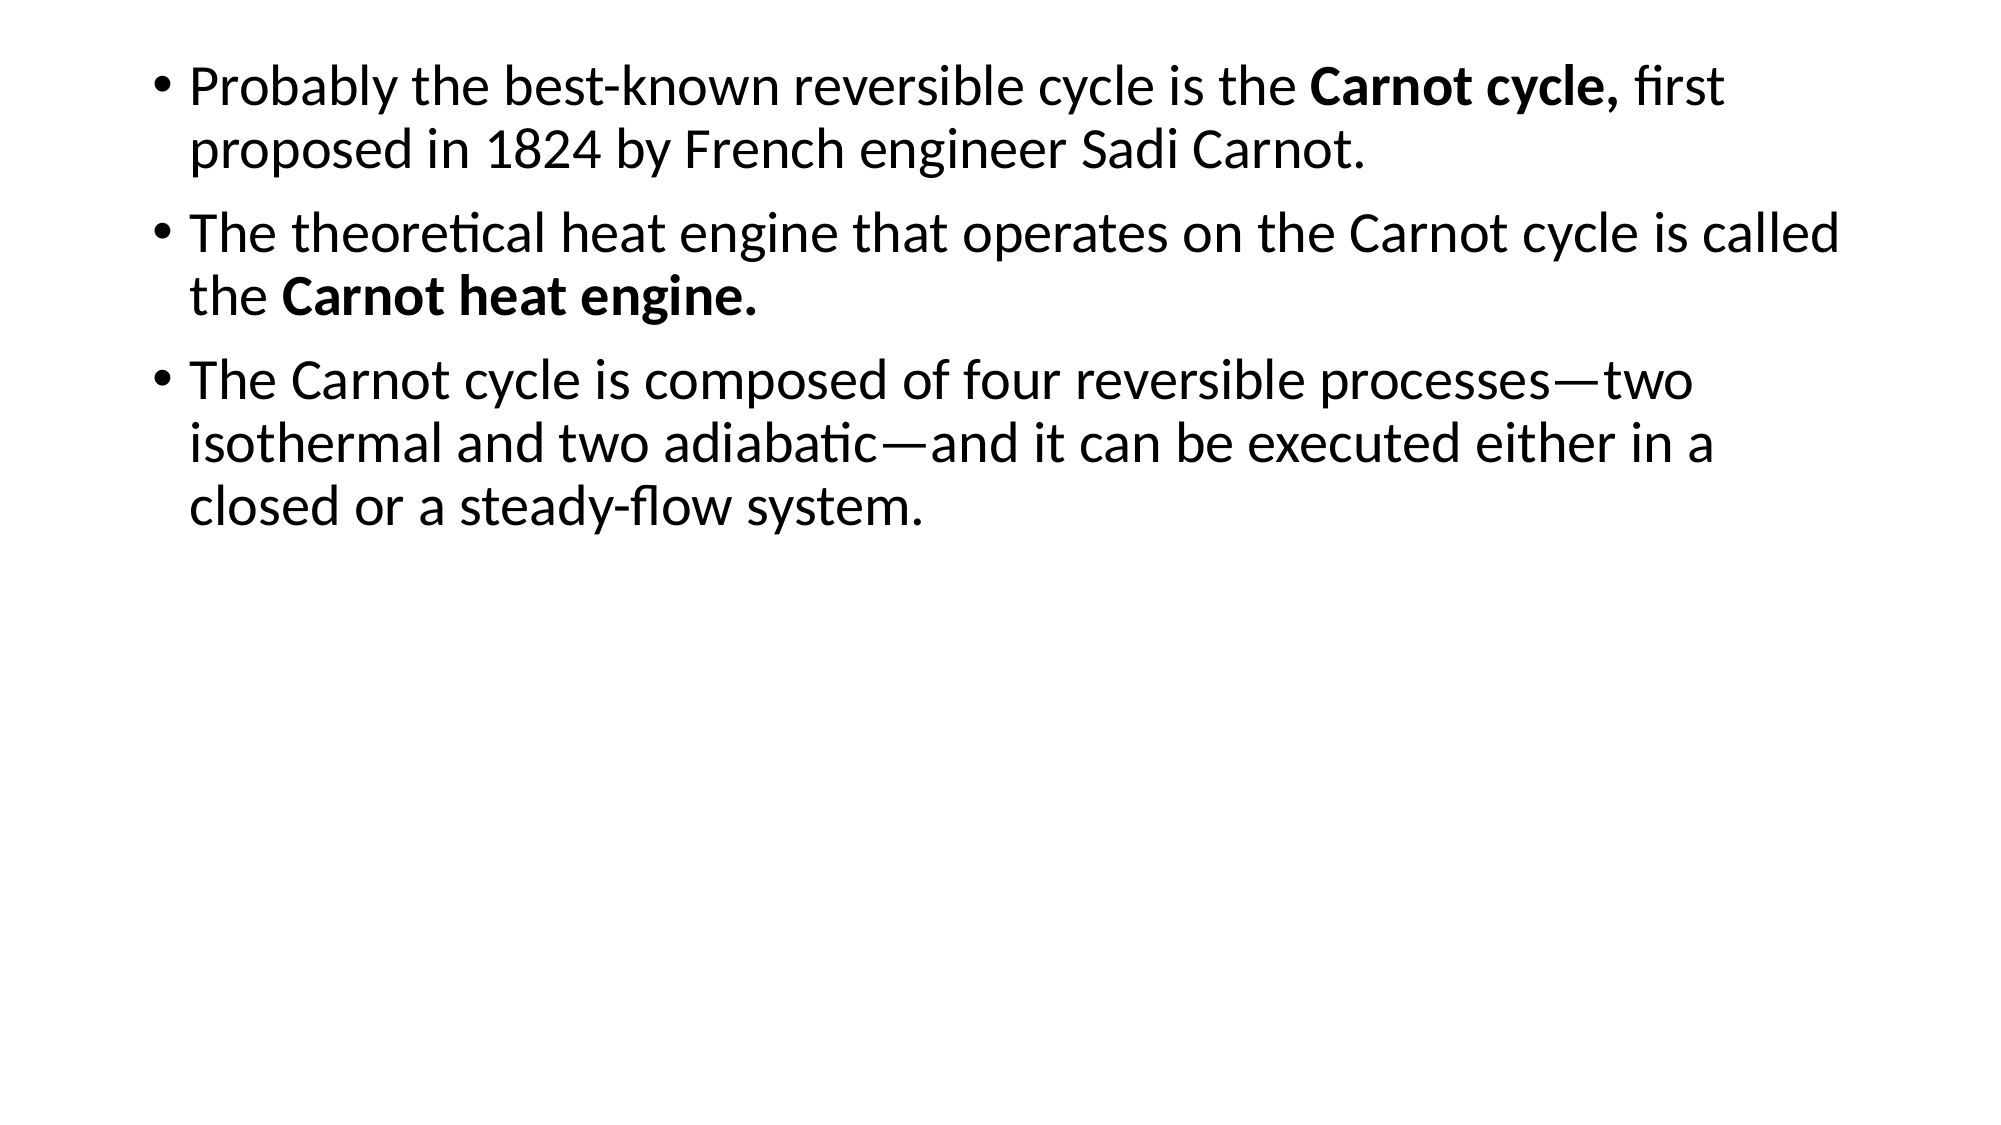

Probably the best-known reversible cycle is the Carnot cycle, first proposed in 1824 by French engineer Sadi Carnot.
The theoretical heat engine that operates on the Carnot cycle is called the Carnot heat engine.
The Carnot cycle is composed of four reversible processes—two isothermal and two adiabatic—and it can be executed either in a closed or a steady-flow system.